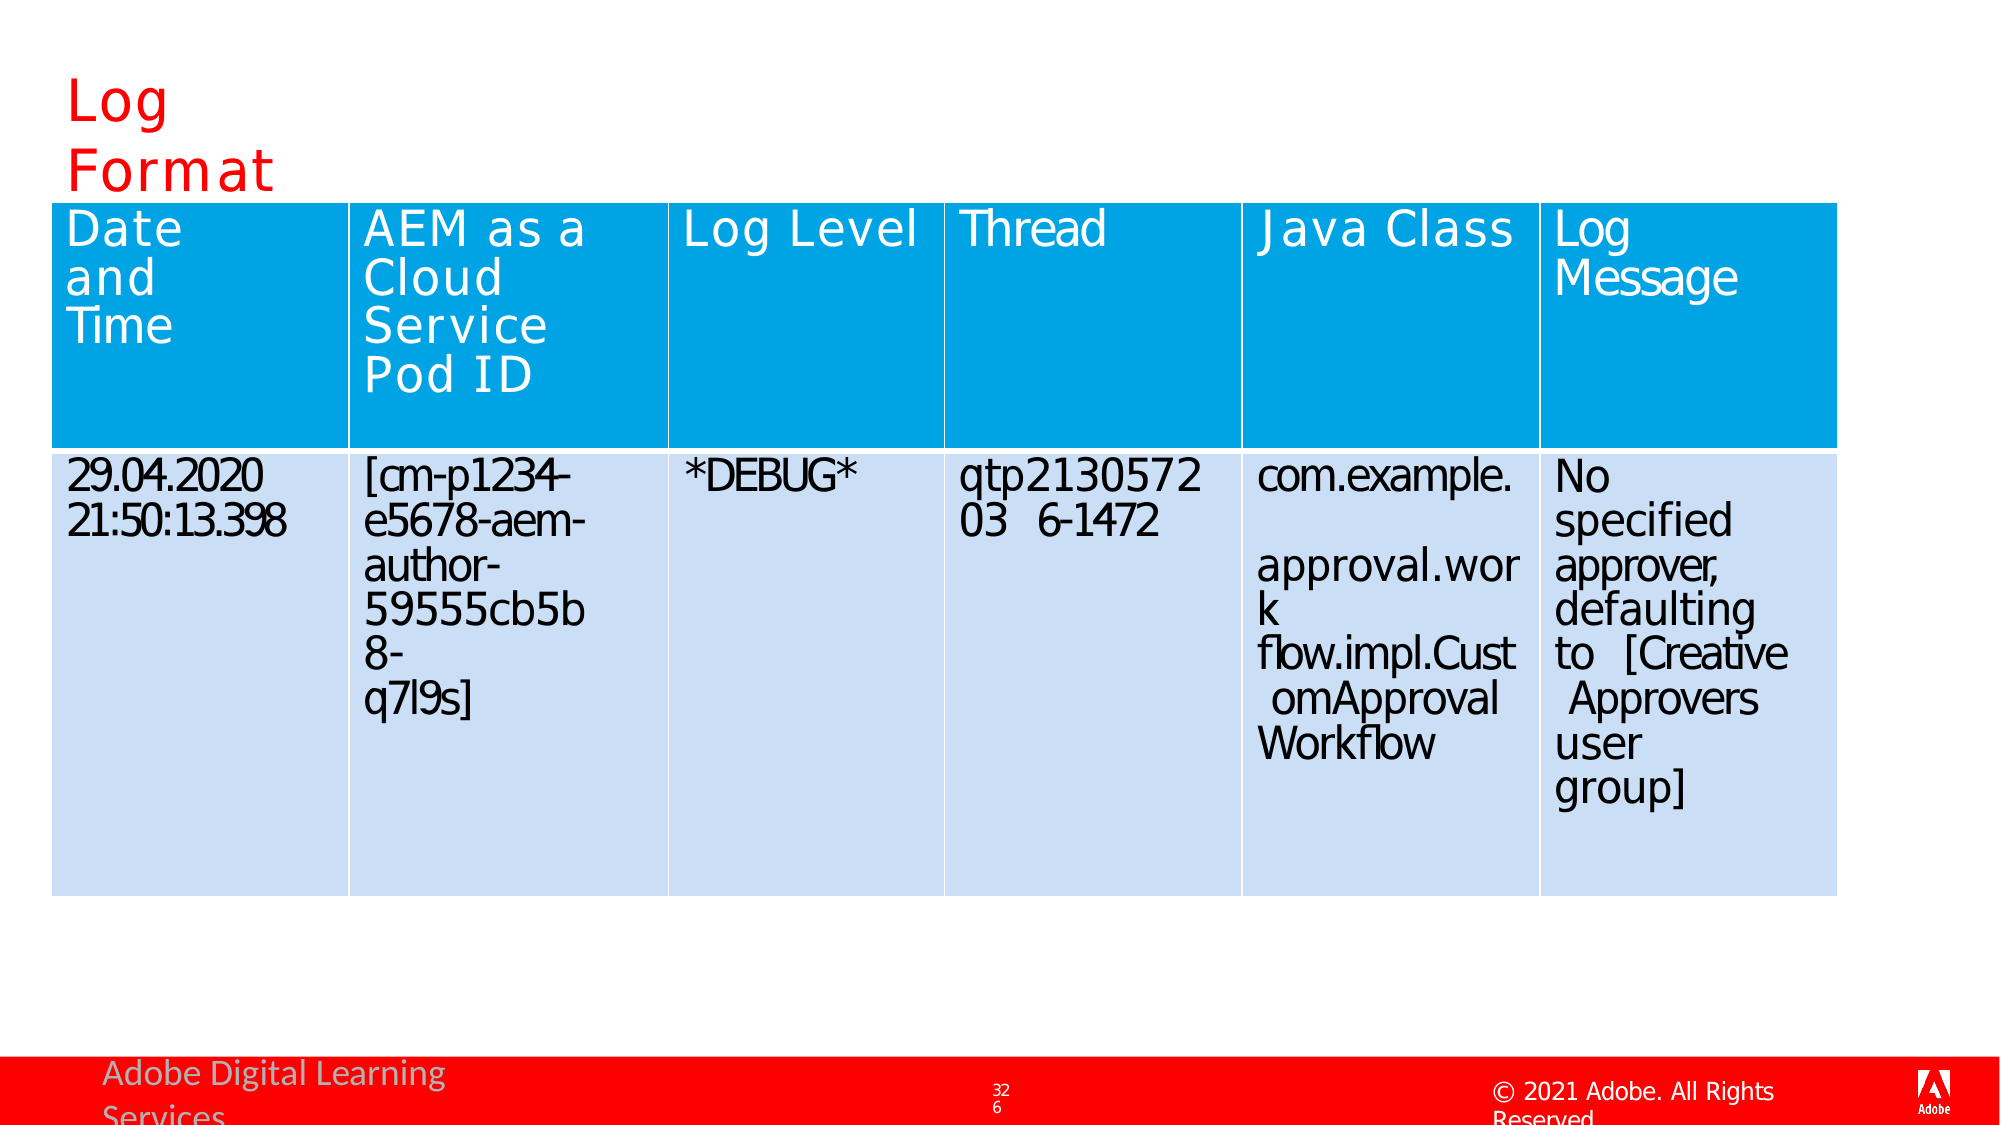

# Log Format
| Date and Time | AEM as a Cloud Service Pod ID | Log Level | Thread | Java Class | Log Message |
| --- | --- | --- | --- | --- | --- |
| 29.04.2020 21:50:13.398 | [cm-p1234- e5678-aem- author- 59555cb5b8- q7l9s] | \*DEBUG\* | qtp213057203 6-1472 | com.example. approval.work flow.impl.Cust omApproval Workflow | No specified approver, defaulting to [Creative Approvers user group] |
Adobe Digital Learning Services
© 2021 Adobe. All Rights Reserved
326